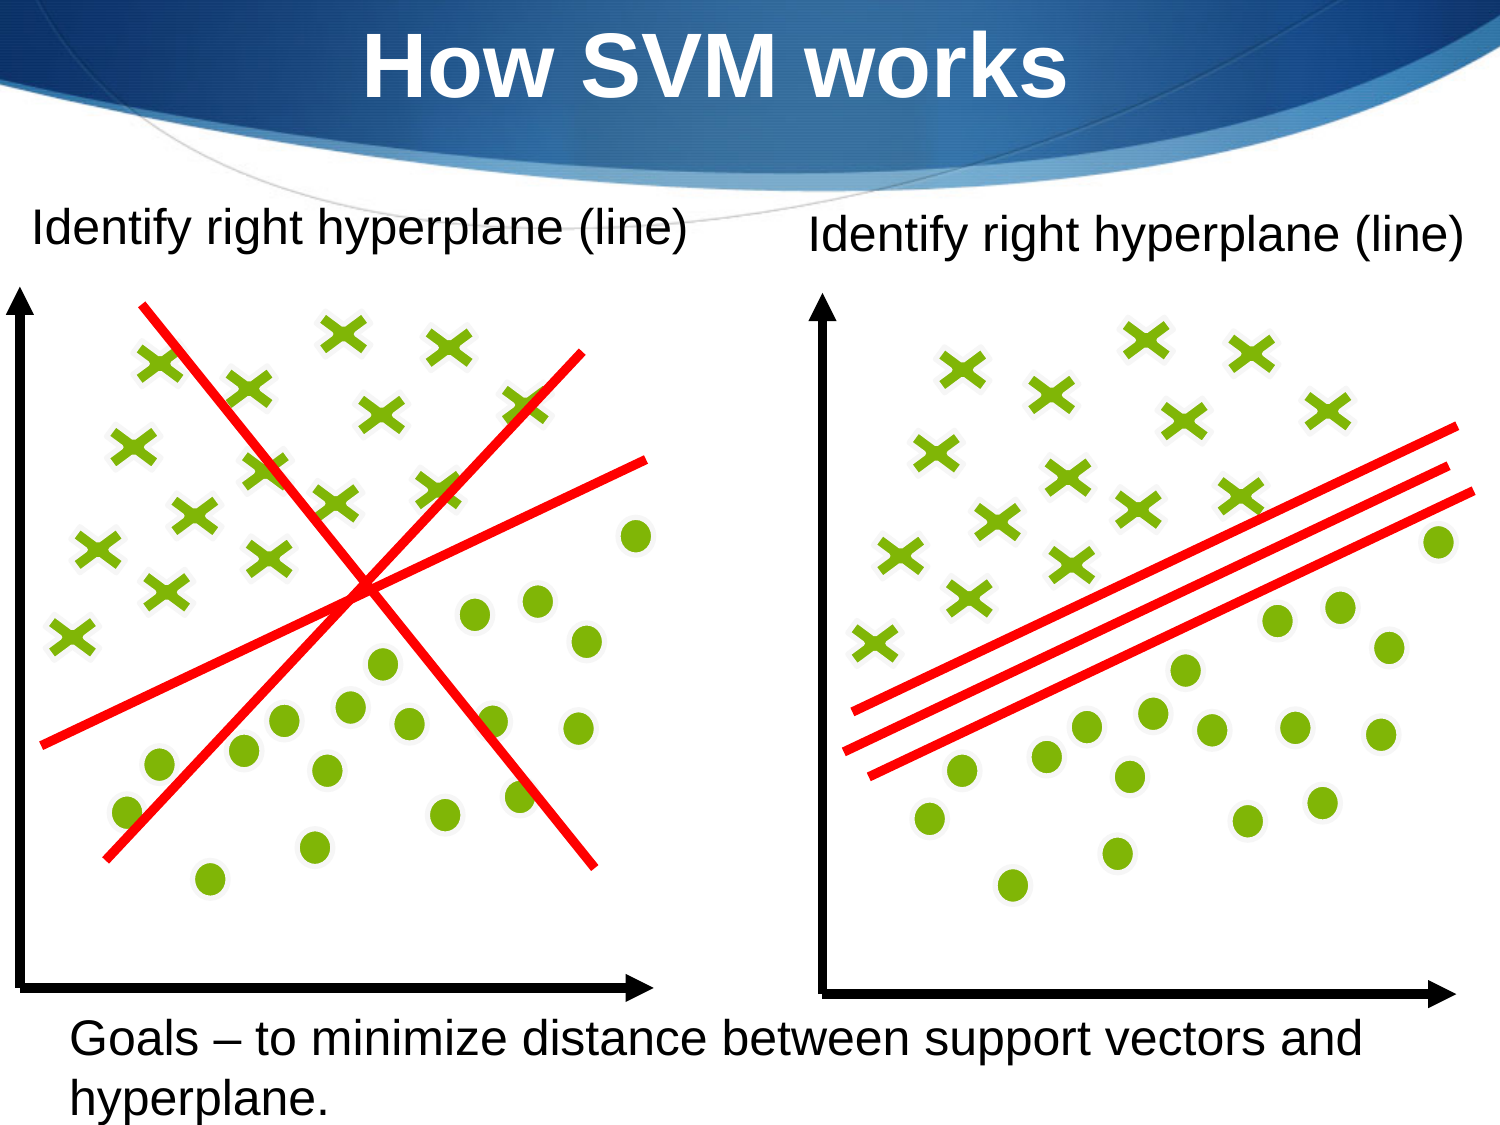

How SVM works
Identify right hyperplane (line)
Identify right hyperplane (line)

Goals – to minimize distance between support vectors and hyperplane.